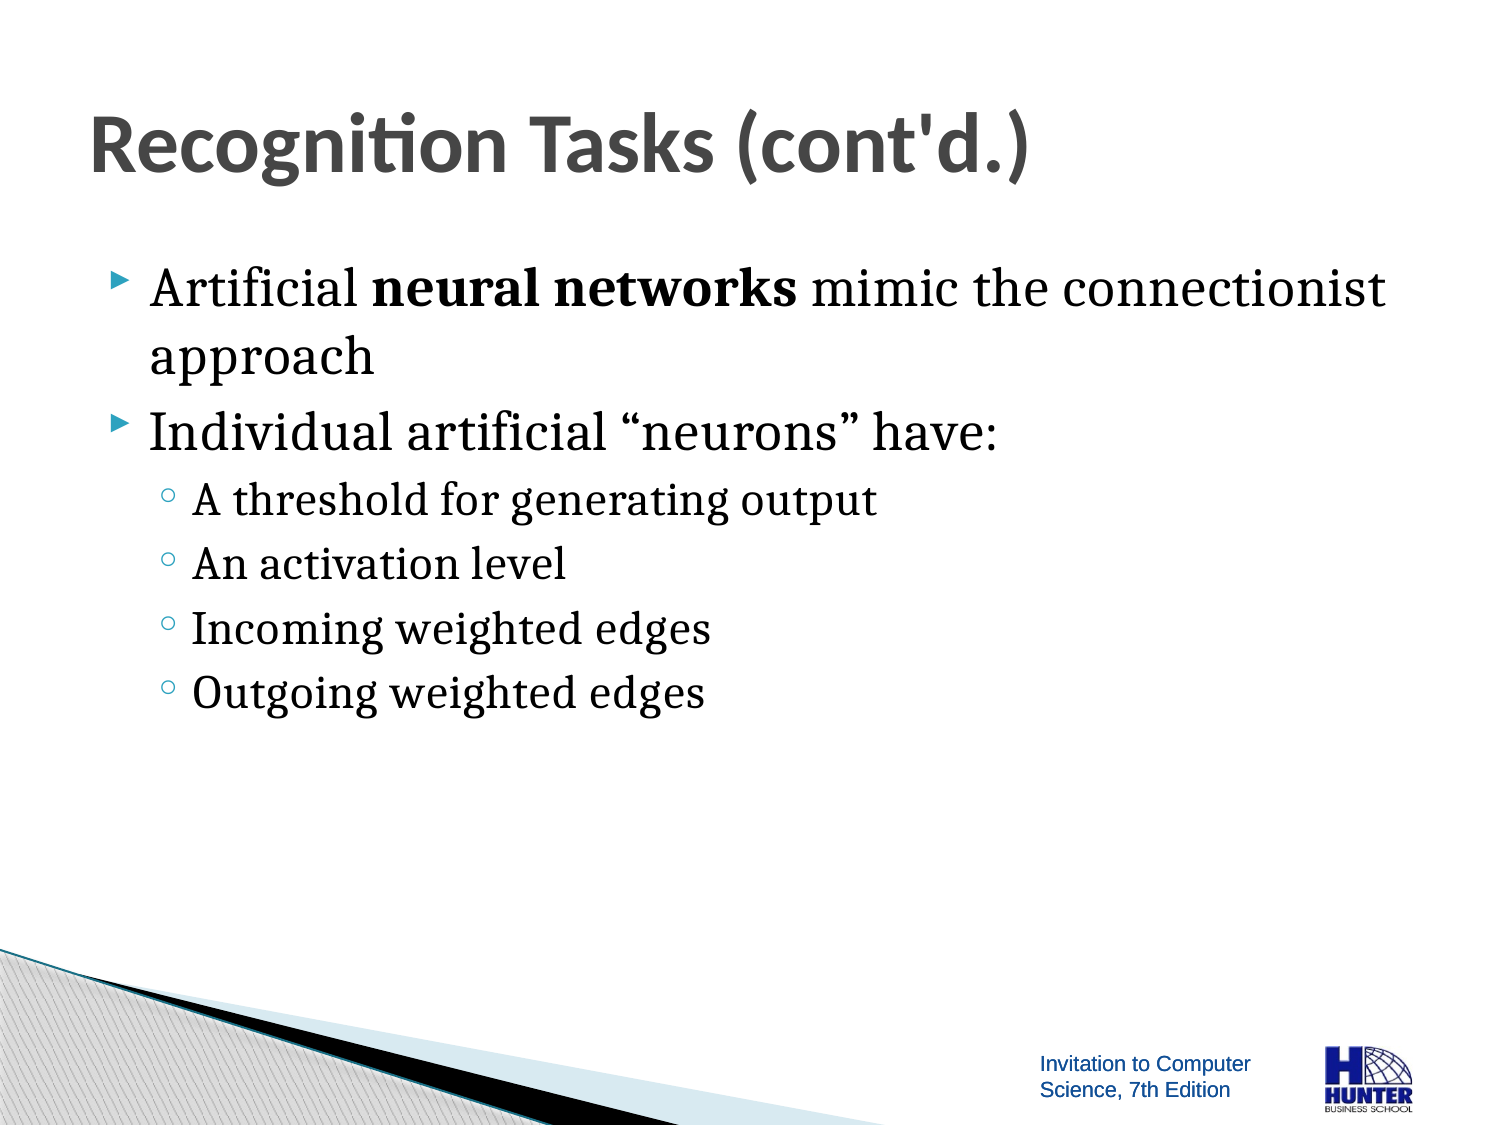

# Recognition Tasks (cont'd.)
Artificial neural networks mimic the connectionist approach
Individual artificial “neurons” have:
A threshold for generating output
An activation level
Incoming weighted edges
Outgoing weighted edges